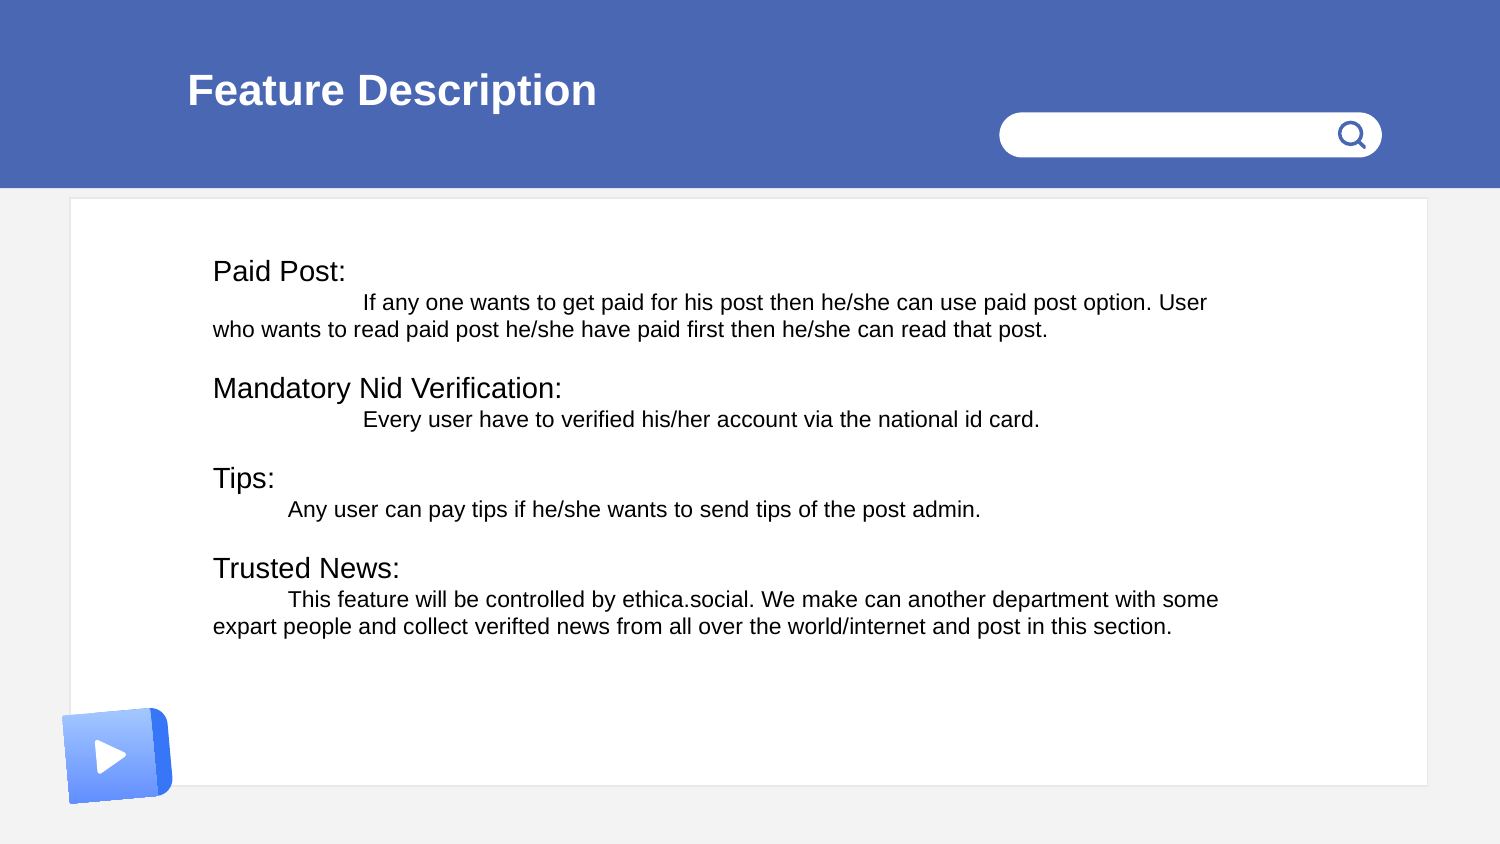

Feature Description
Paid Post:
	If any one wants to get paid for his post then he/she can use paid post option. User who wants to read paid post he/she have paid first then he/she can read that post.

Mandatory Nid Verification:
	Every user have to verified his/her account via the national id card.

Tips:
Any user can pay tips if he/she wants to send tips of the post admin.

Trusted News:
This feature will be controlled by ethica.social. We make can another department with some expart people and collect verifted news from all over the world/internet and post in this section.